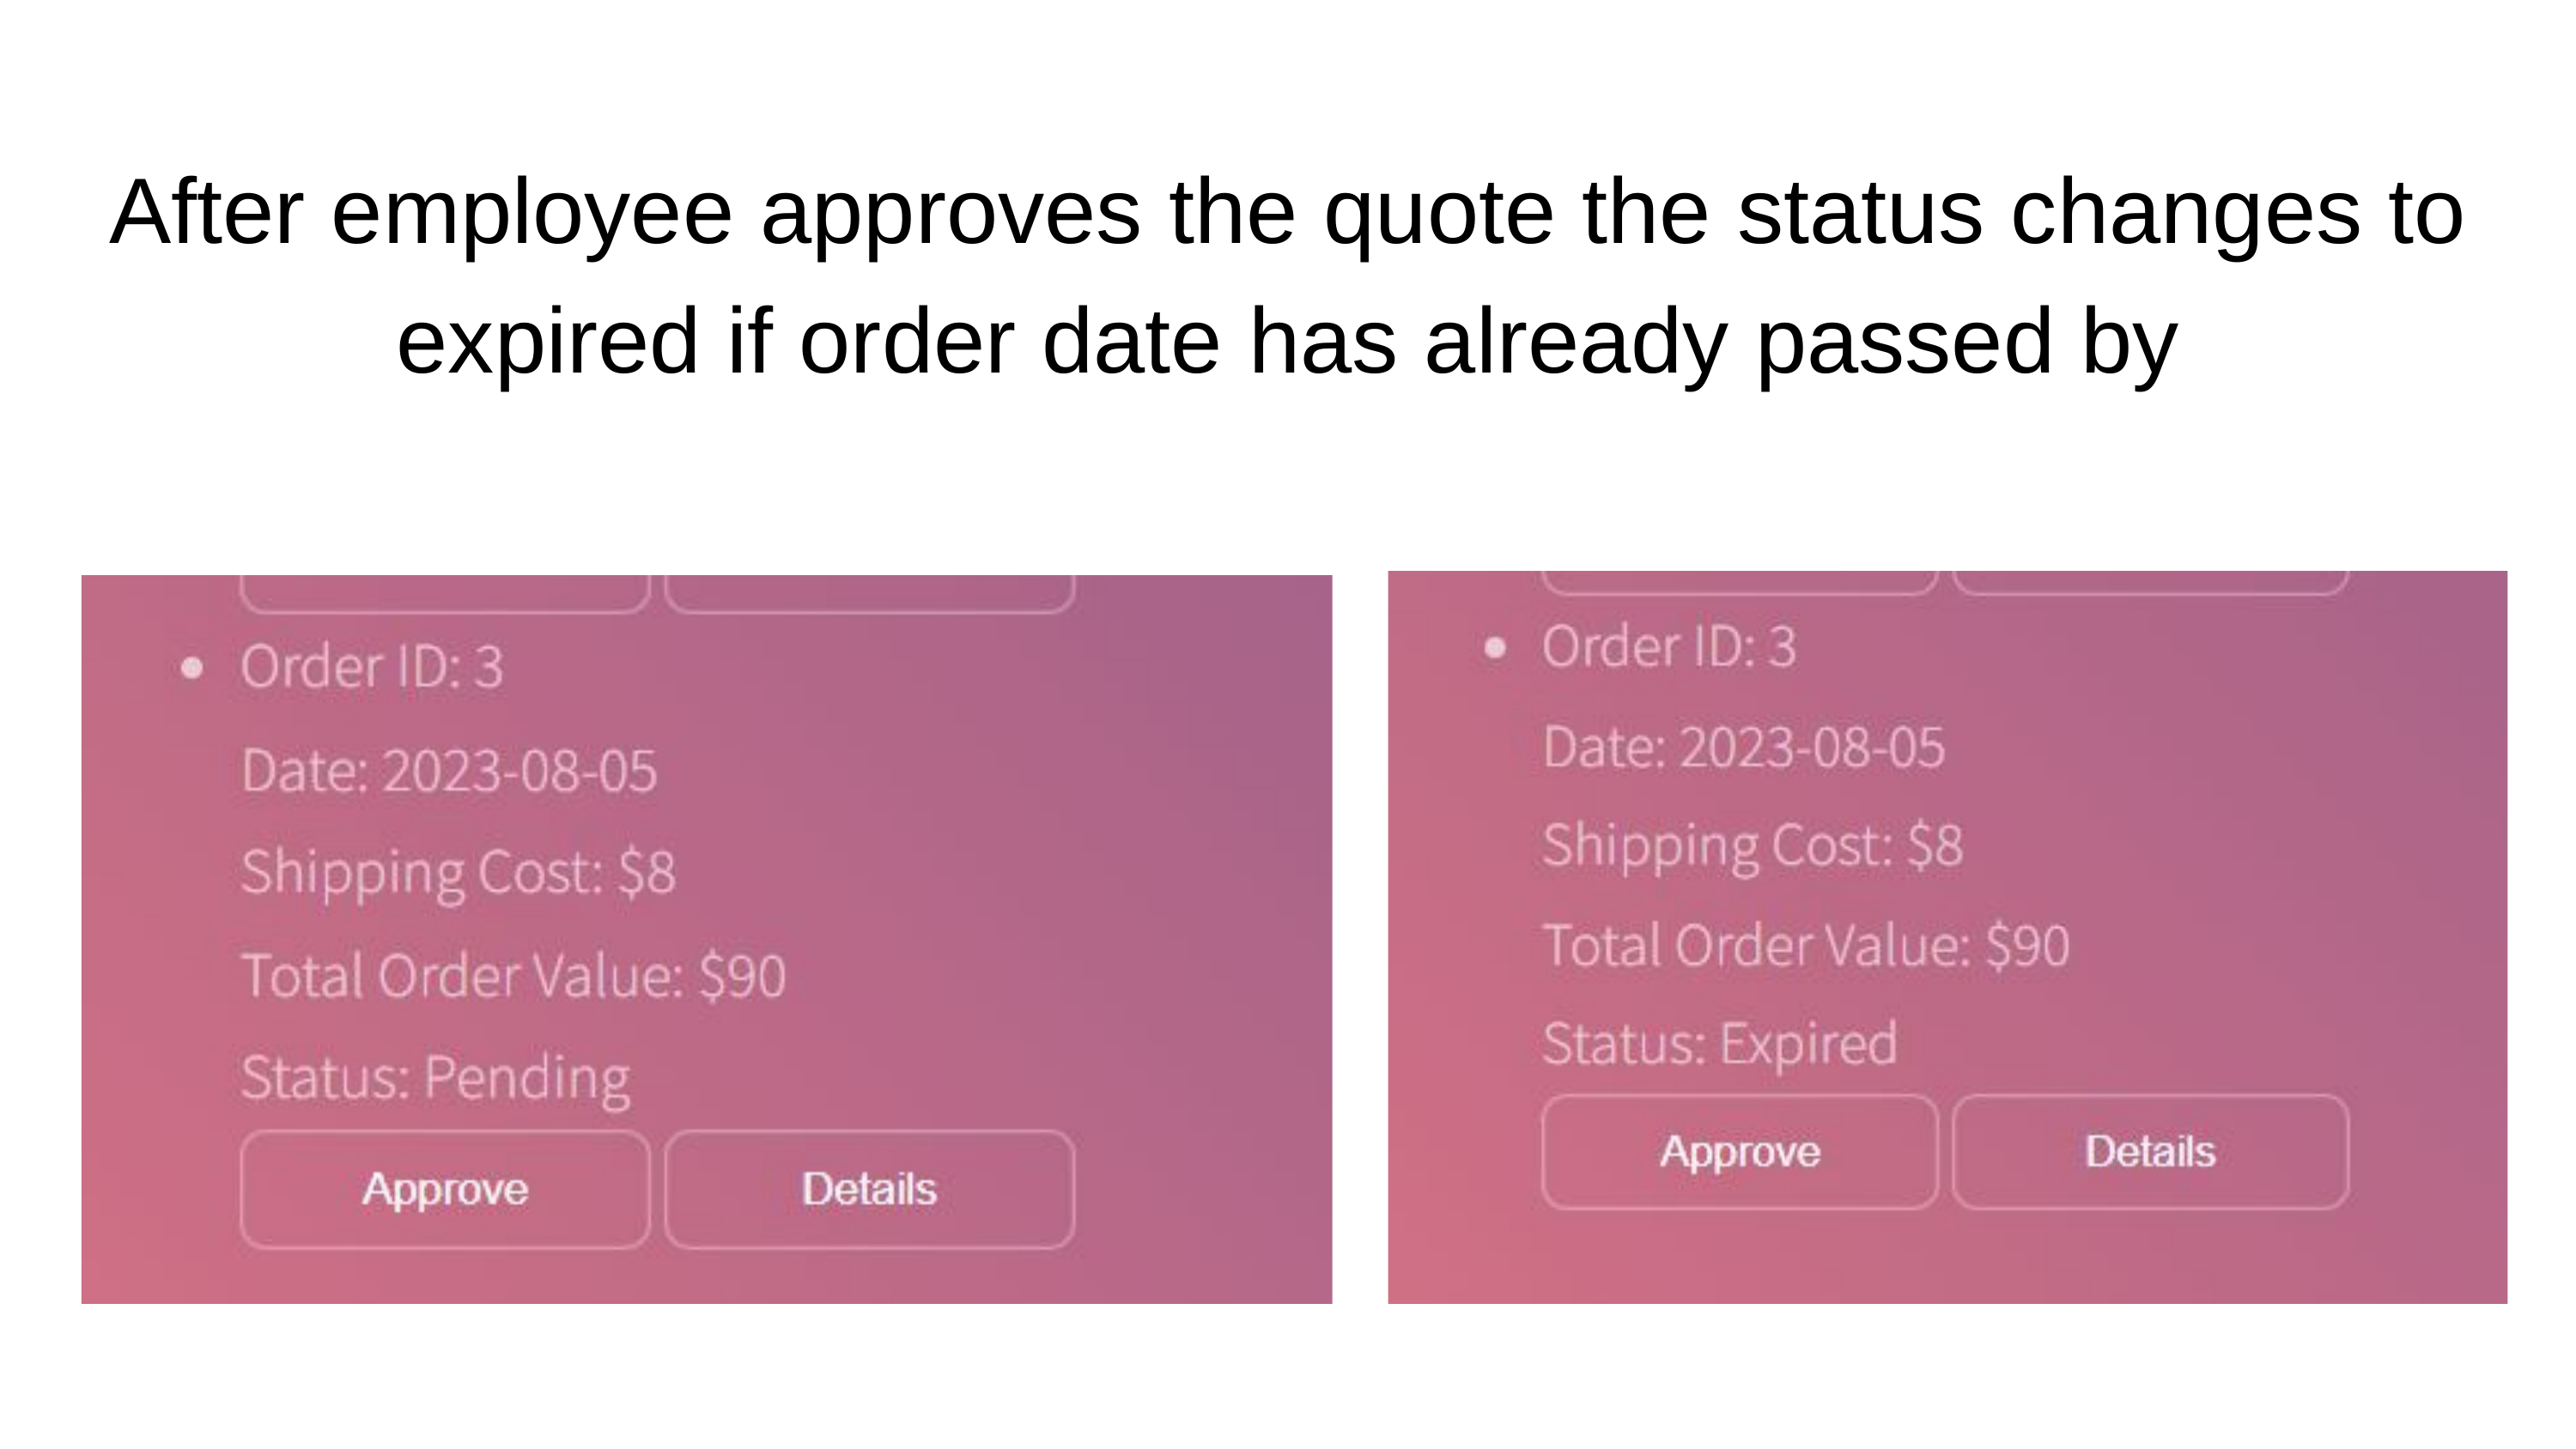

After employee approves the quote the status changes to expired if order date has already passed by